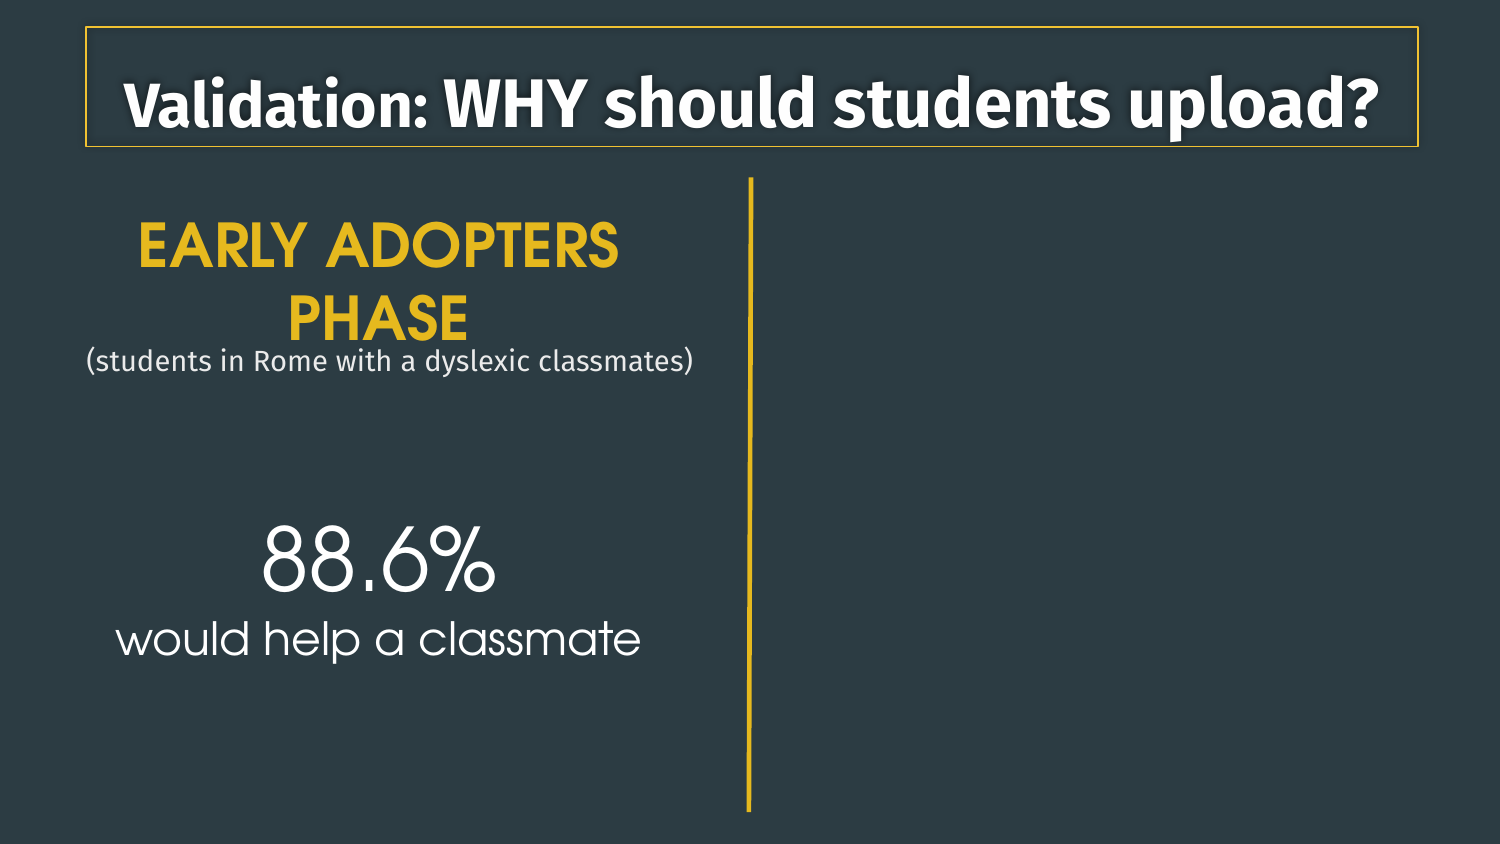

Validation: WHY should students upload?
EARLY ADOPTERS PHASE
(students in Rome with a dyslexic classmates)
88.6%
would help a classmate